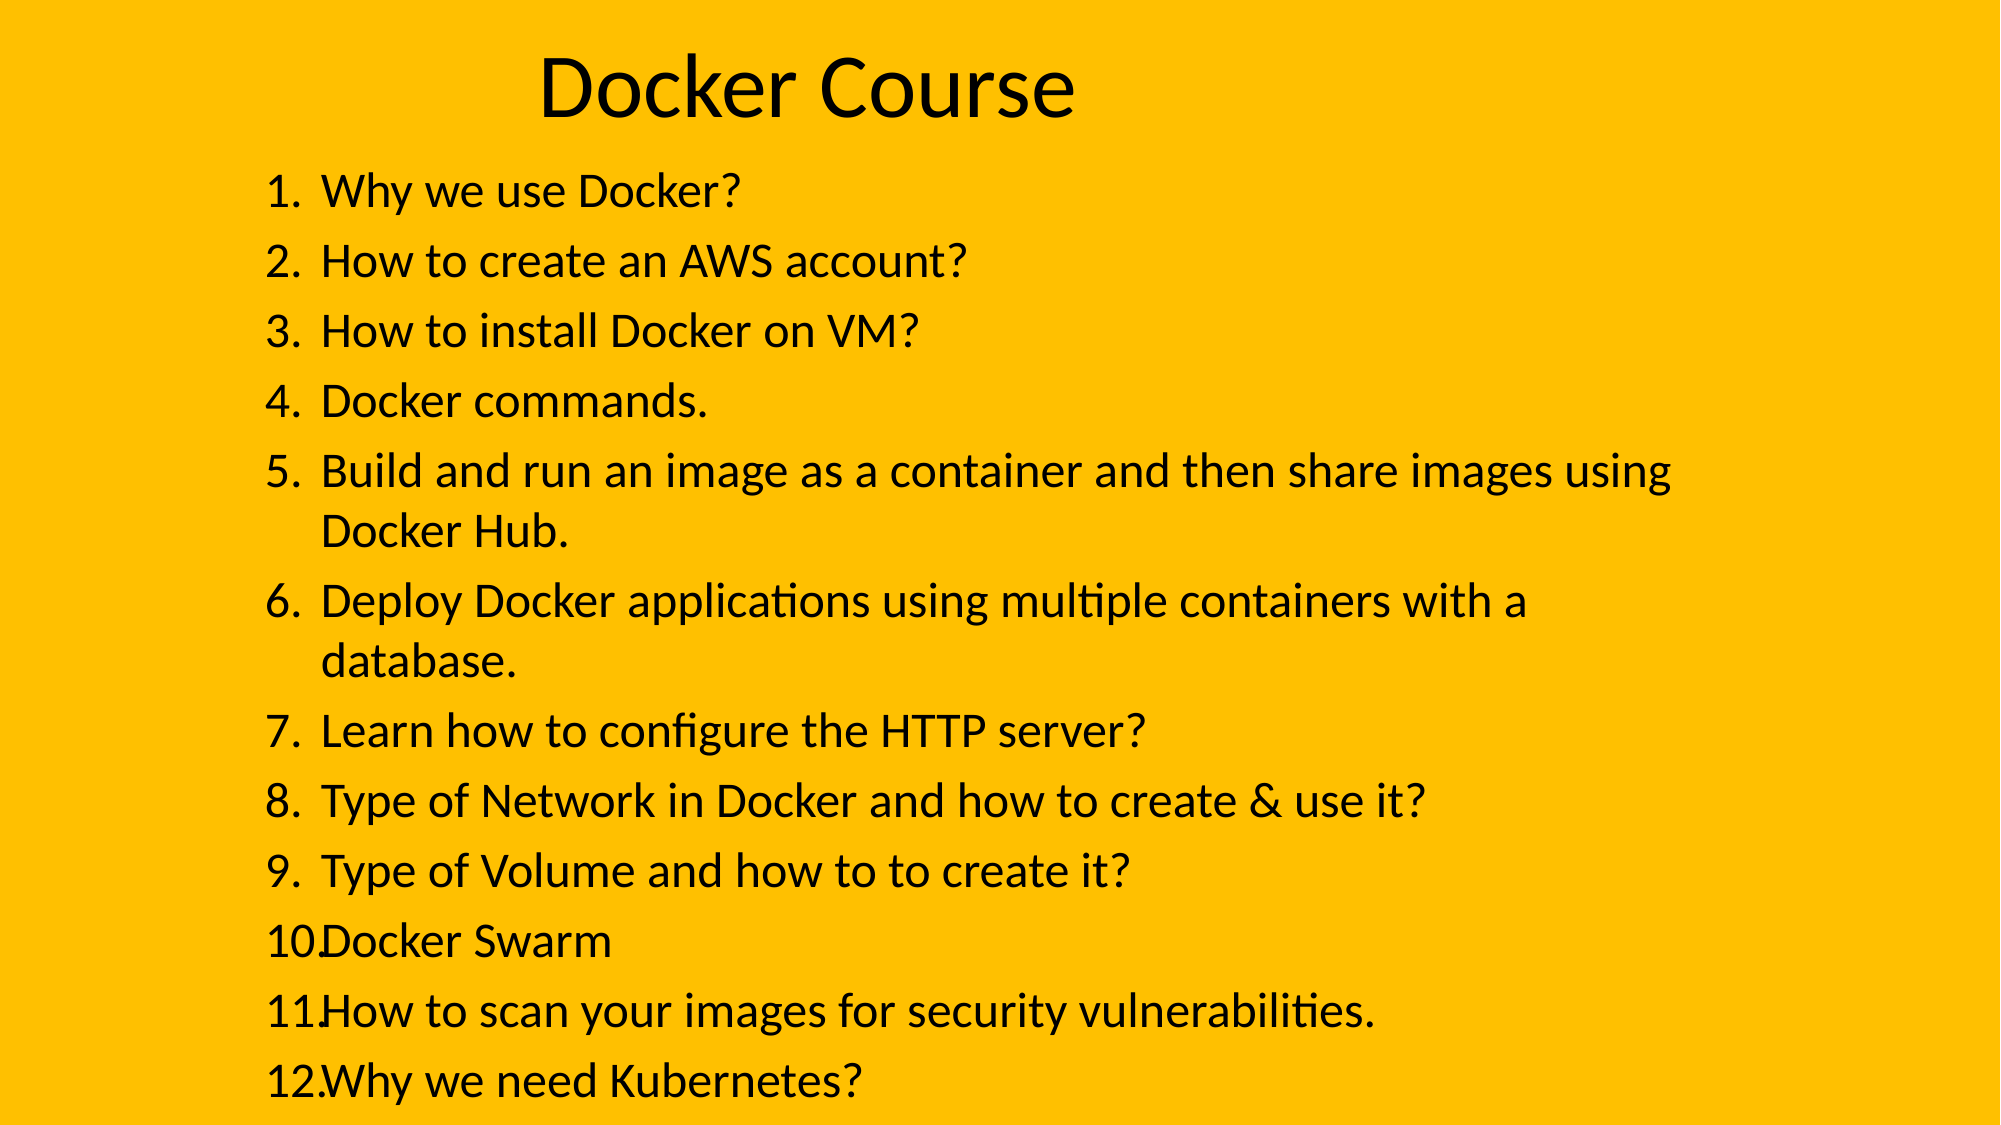

# Docker Course
Why we use Docker?
How to create an AWS account?
How to install Docker on VM?
Docker commands.
Build and run an image as a container and then share images using Docker Hub.
Deploy Docker applications using multiple containers with a database.
Learn how to configure the HTTP server?
Type of Network in Docker and how to create & use it?
Type of Volume and how to to create it?
Docker Swarm
How to scan your images for security vulnerabilities.
Why we need Kubernetes?